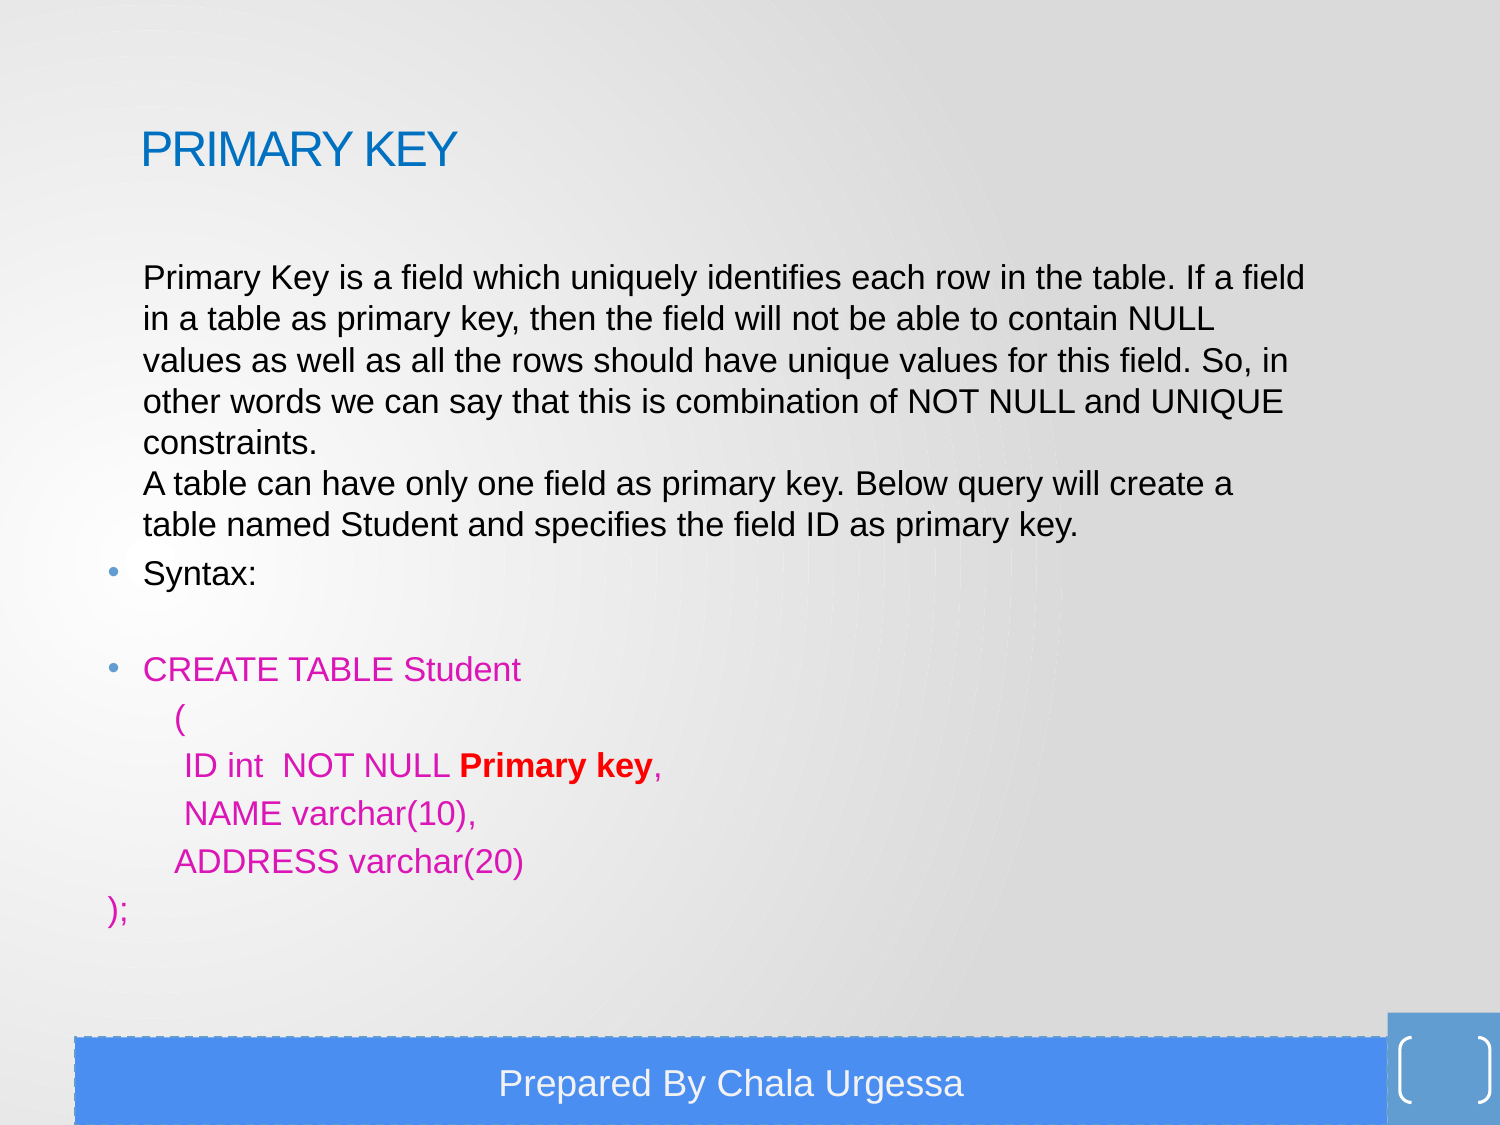

# PRIMARY KEY
Primary Key is a field which uniquely identifies each row in the table. If a field in a table as primary key, then the field will not be able to contain NULL values as well as all the rows should have unique values for this field. So, in other words we can say that this is combination of NOT NULL and UNIQUE constraints.
A table can have only one field as primary key. Below query will create a table named Student and specifies the field ID as primary key.
Syntax:

CREATE TABLE Student
       (
        ID int  NOT NULL Primary key,
        NAME varchar(10),
       ADDRESS varchar(20)
);

17